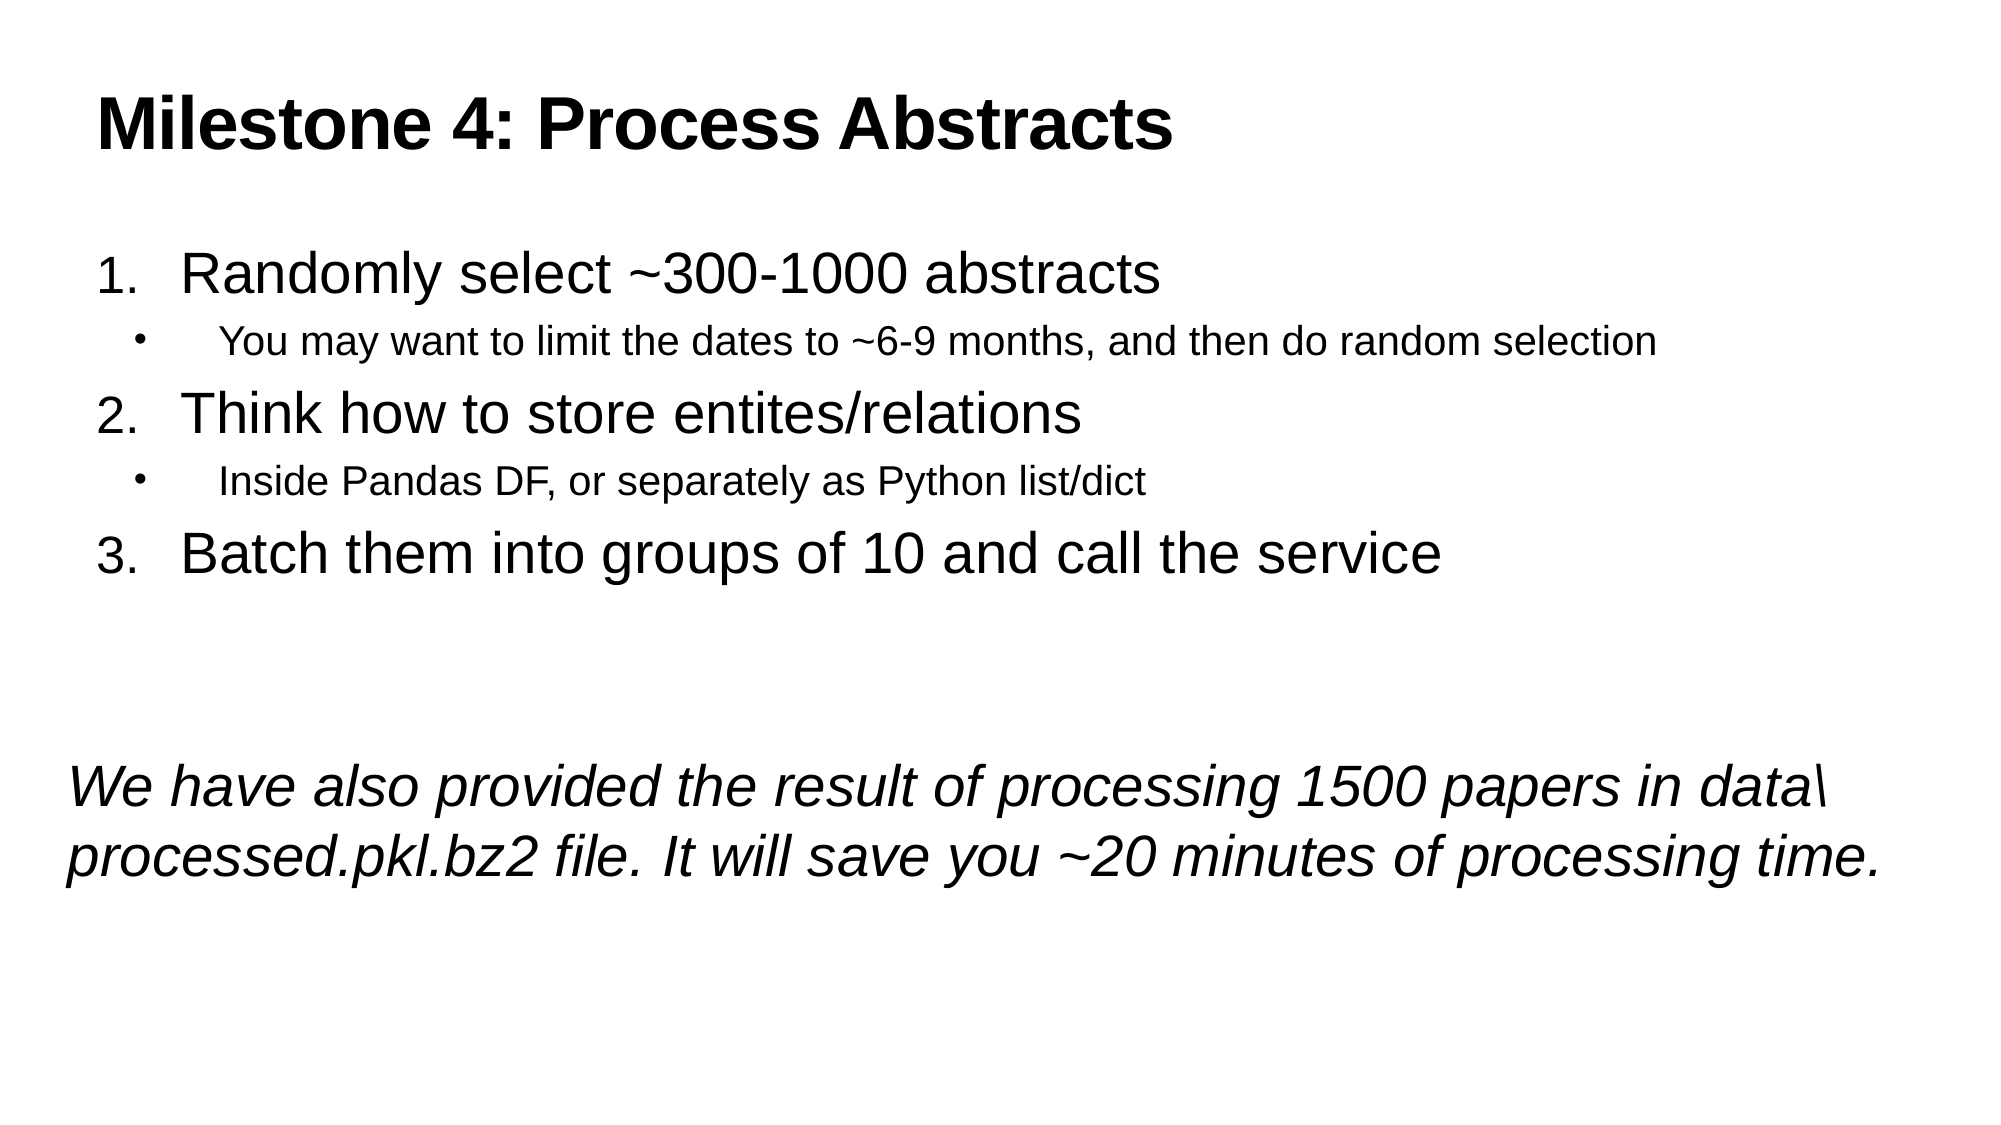

# Milestone 4: Process Abstracts
Randomly select ~300-1000 abstracts
You may want to limit the dates to ~6-9 months, and then do random selection
Think how to store entites/relations
Inside Pandas DF, or separately as Python list/dict
Batch them into groups of 10 and call the service
We have also provided the result of processing 1500 papers in data\processed.pkl.bz2 file. It will save you ~20 minutes of processing time.